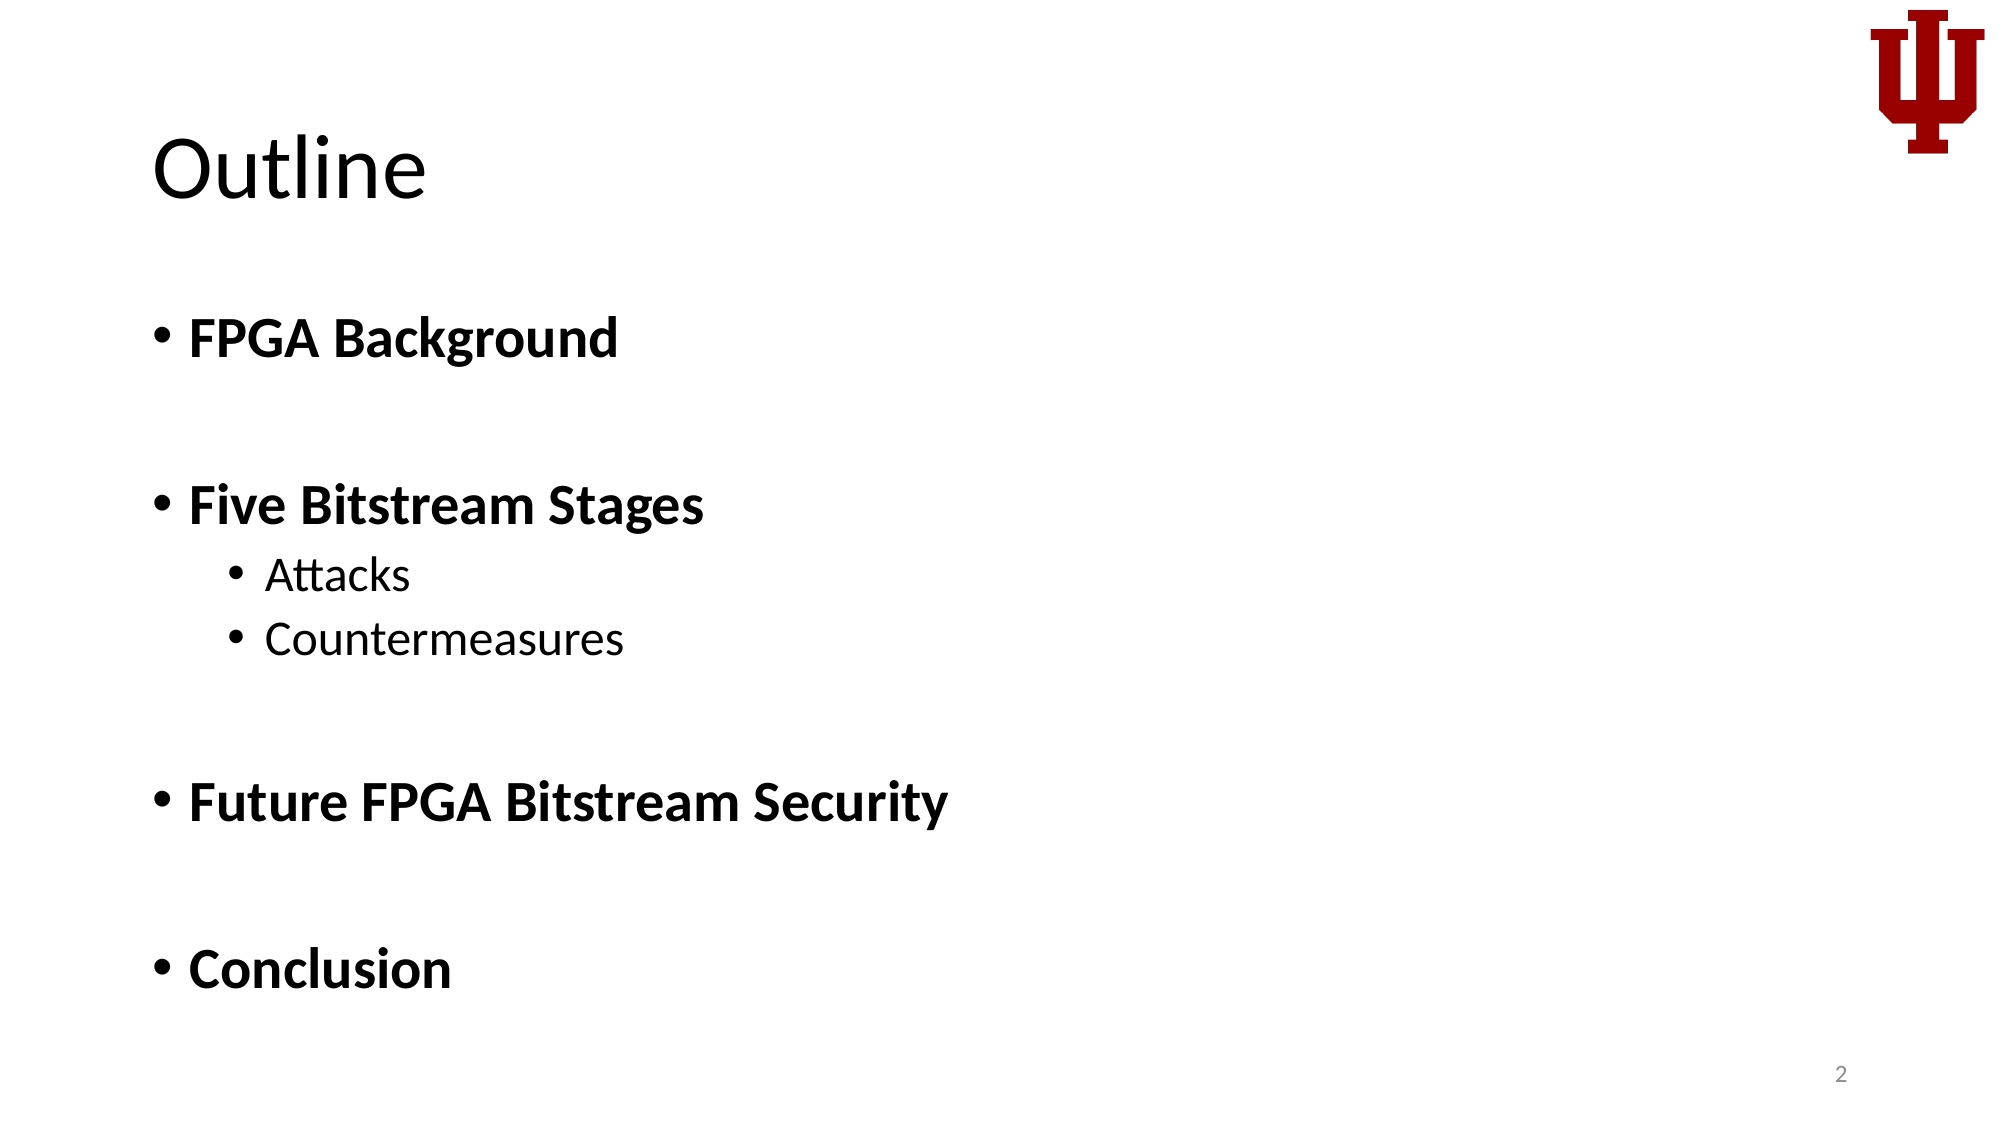

# Outline
FPGA Background

Five Bitstream Stages
Attacks
Countermeasures

Future FPGA Bitstream Security

Conclusion
2